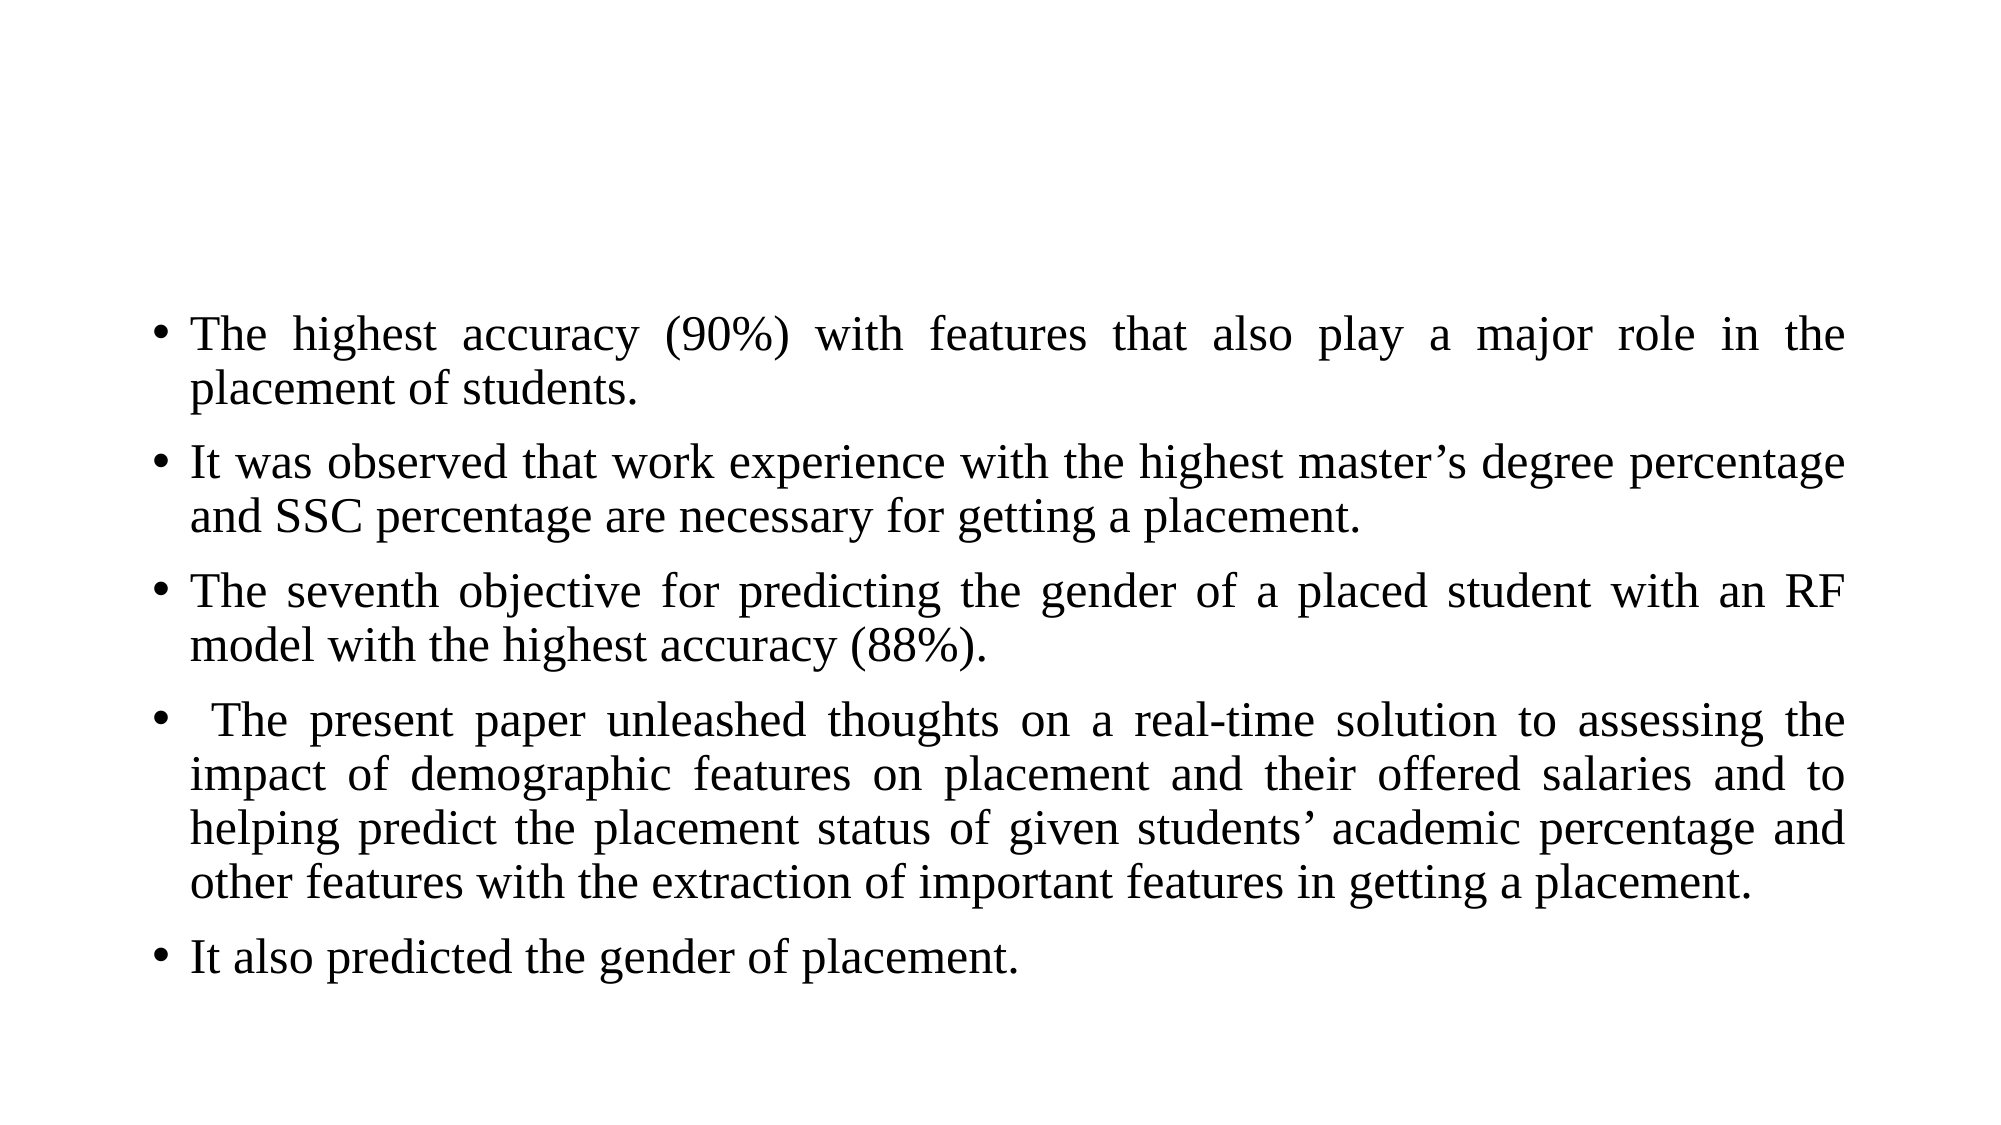

#
The highest accuracy (90%) with features that also play a major role in the placement of students.
It was observed that work experience with the highest master’s degree percentage and SSC percentage are necessary for getting a placement.
The seventh objective for predicting the gender of a placed student with an RF model with the highest accuracy (88%).
 The present paper unleashed thoughts on a real-time solution to assessing the impact of demographic features on placement and their offered salaries and to helping predict the placement status of given students’ academic percentage and other features with the extraction of important features in getting a placement.
It also predicted the gender of placement.